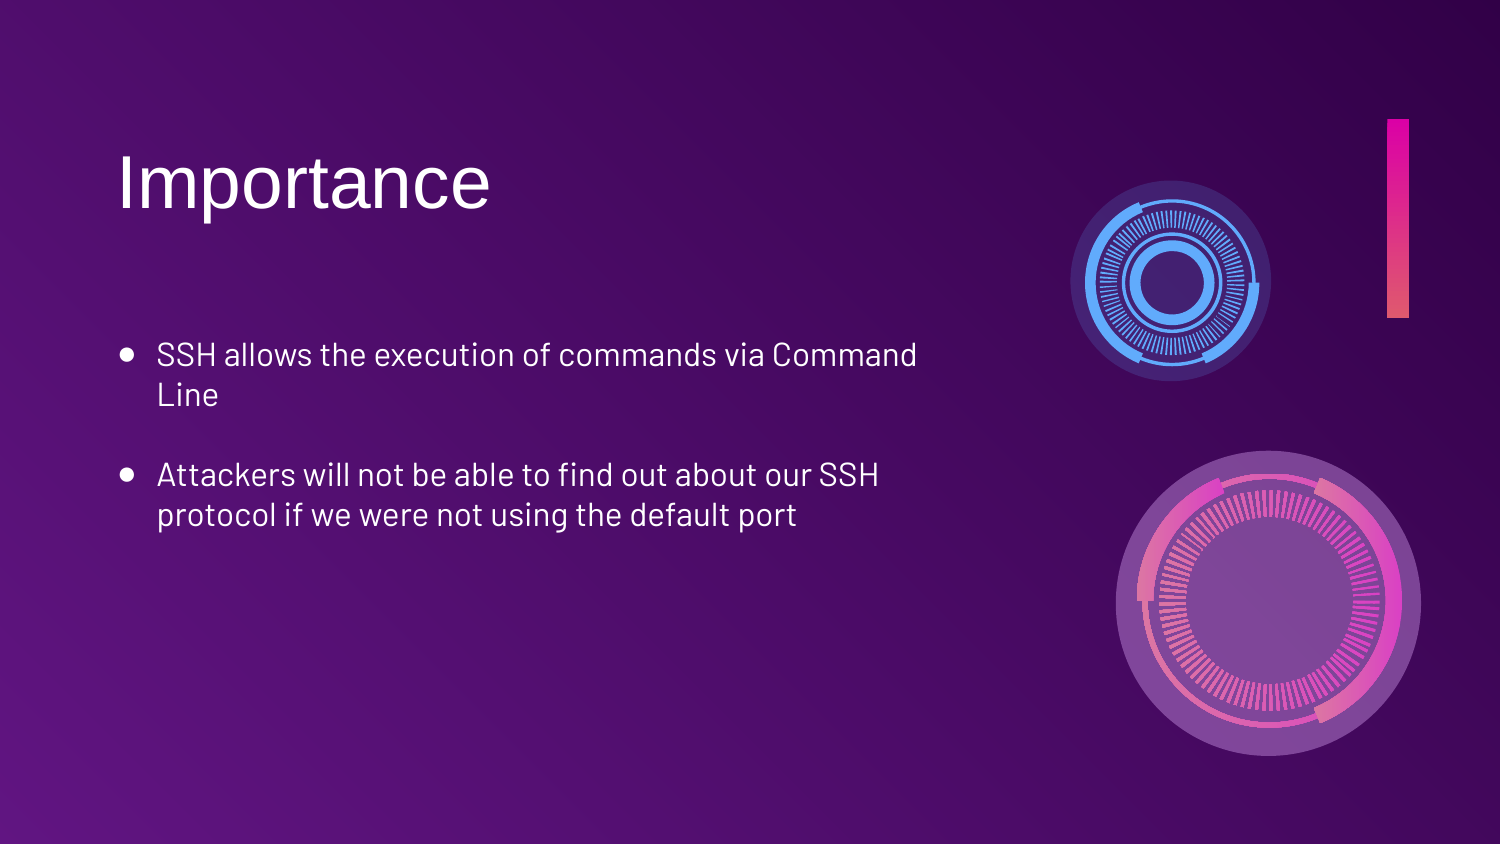

# Importance

SSH allows the execution of commands via Command Line

Attackers will not be able to find out about our SSH protocol if we were not using the default port